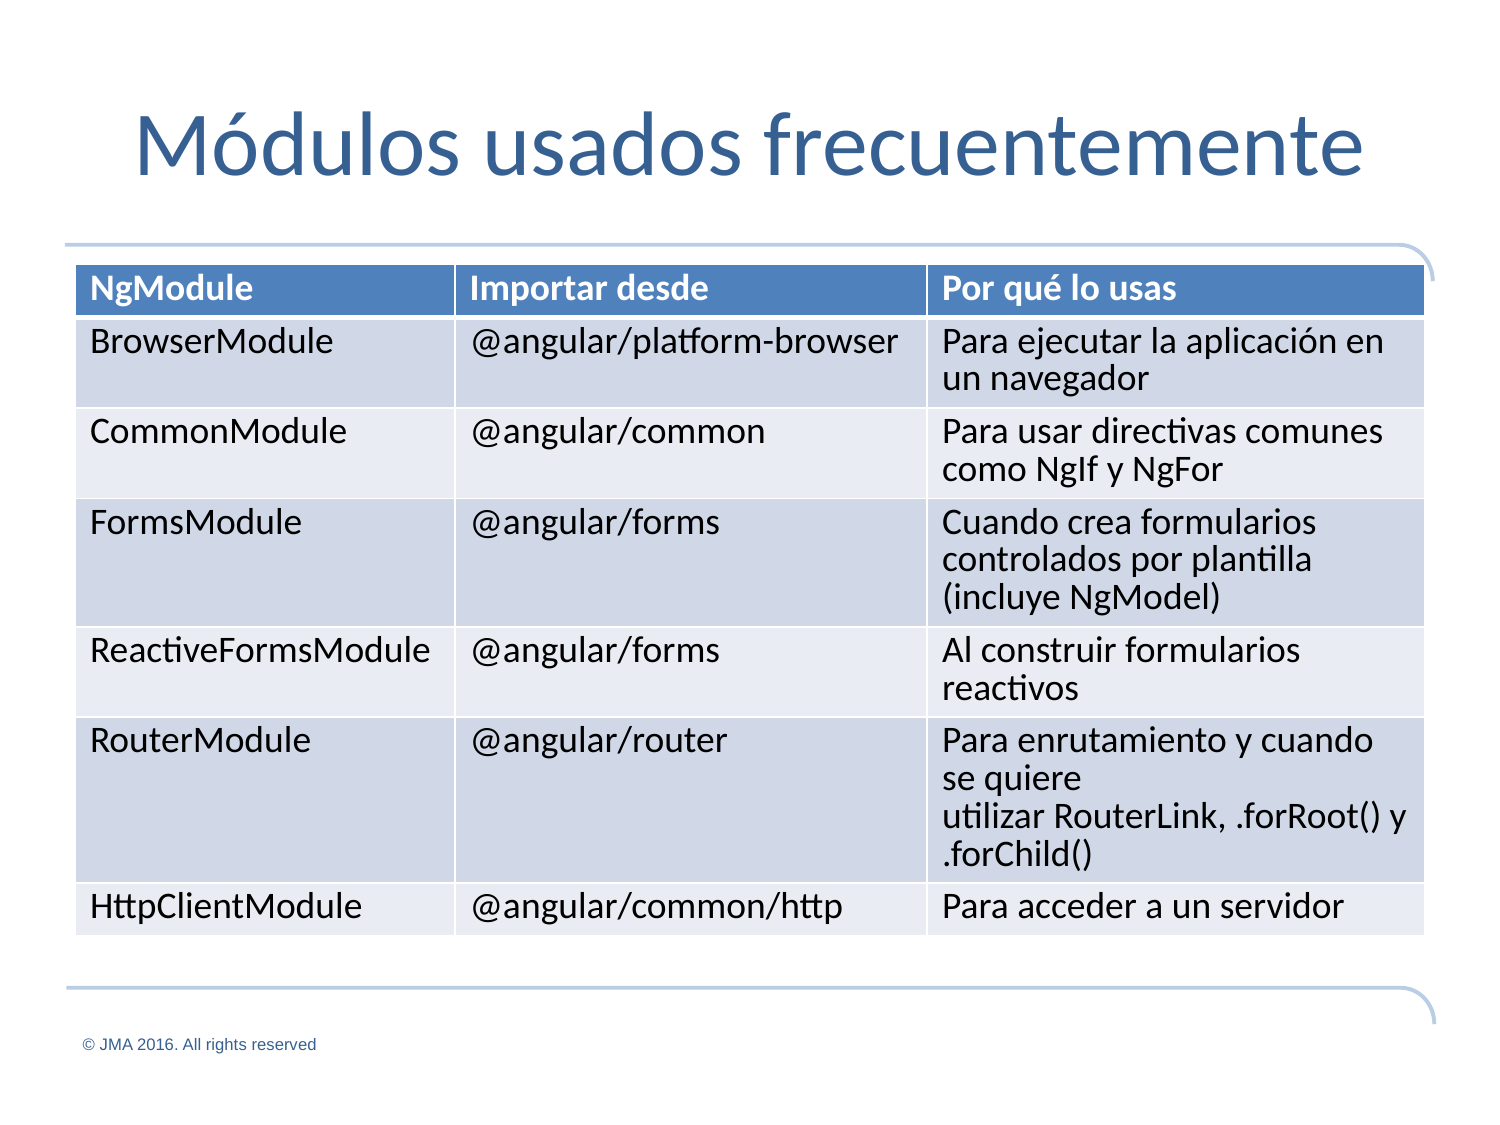

# Módulos usados frecuentemente
| NgModule | Importar desde | Por qué lo usas |
| --- | --- | --- |
| BrowserModule | @angular/platform-browser | Para ejecutar la aplicación en un navegador |
| CommonModule | @angular/common | Para usar directivas comunes como NgIf y NgFor |
| FormsModule | @angular/forms | Cuando crea formularios controlados por plantilla (incluye NgModel) |
| ReactiveFormsModule | @angular/forms | Al construir formularios reactivos |
| RouterModule | @angular/router | Para enrutamiento y cuando se quiere utilizar RouterLink, .forRoot() y .forChild() |
| HttpClientModule | @angular/common/http | Para acceder a un servidor |